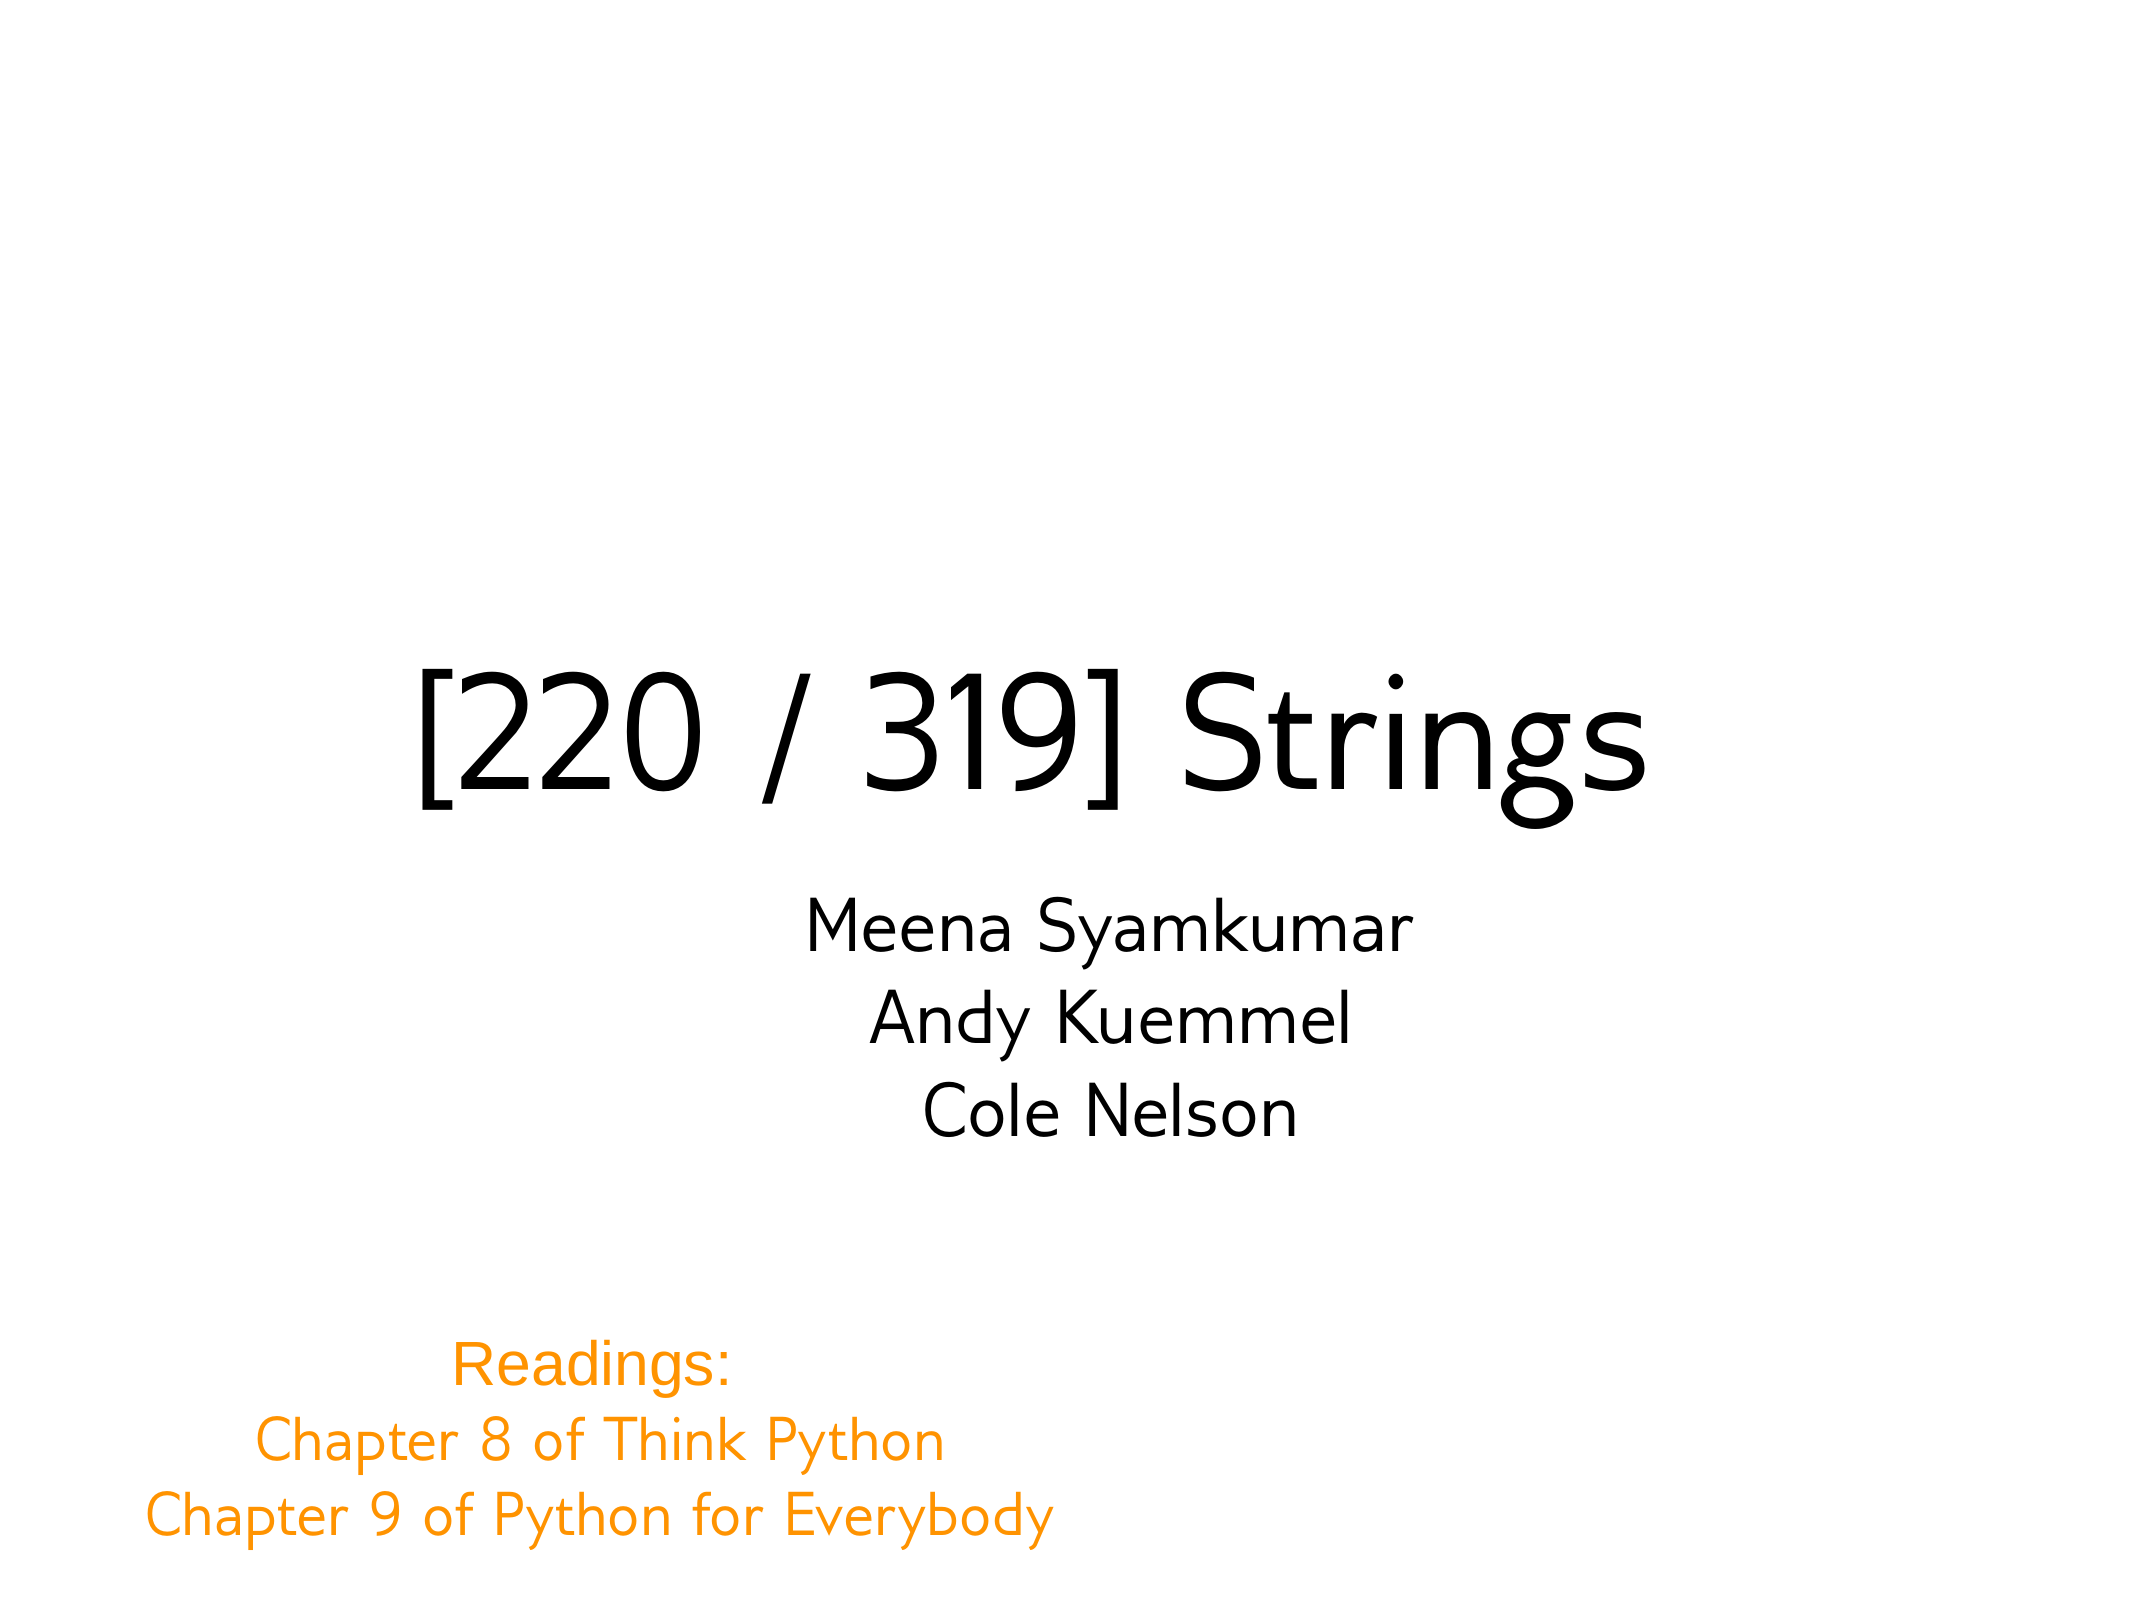

# [220 / 319] Strings
Meena Syamkumar
Andy Kuemmel
Cole Nelson

Readings:
Chapter 8 of Think Python
Chapter 9 of Python for Everybody